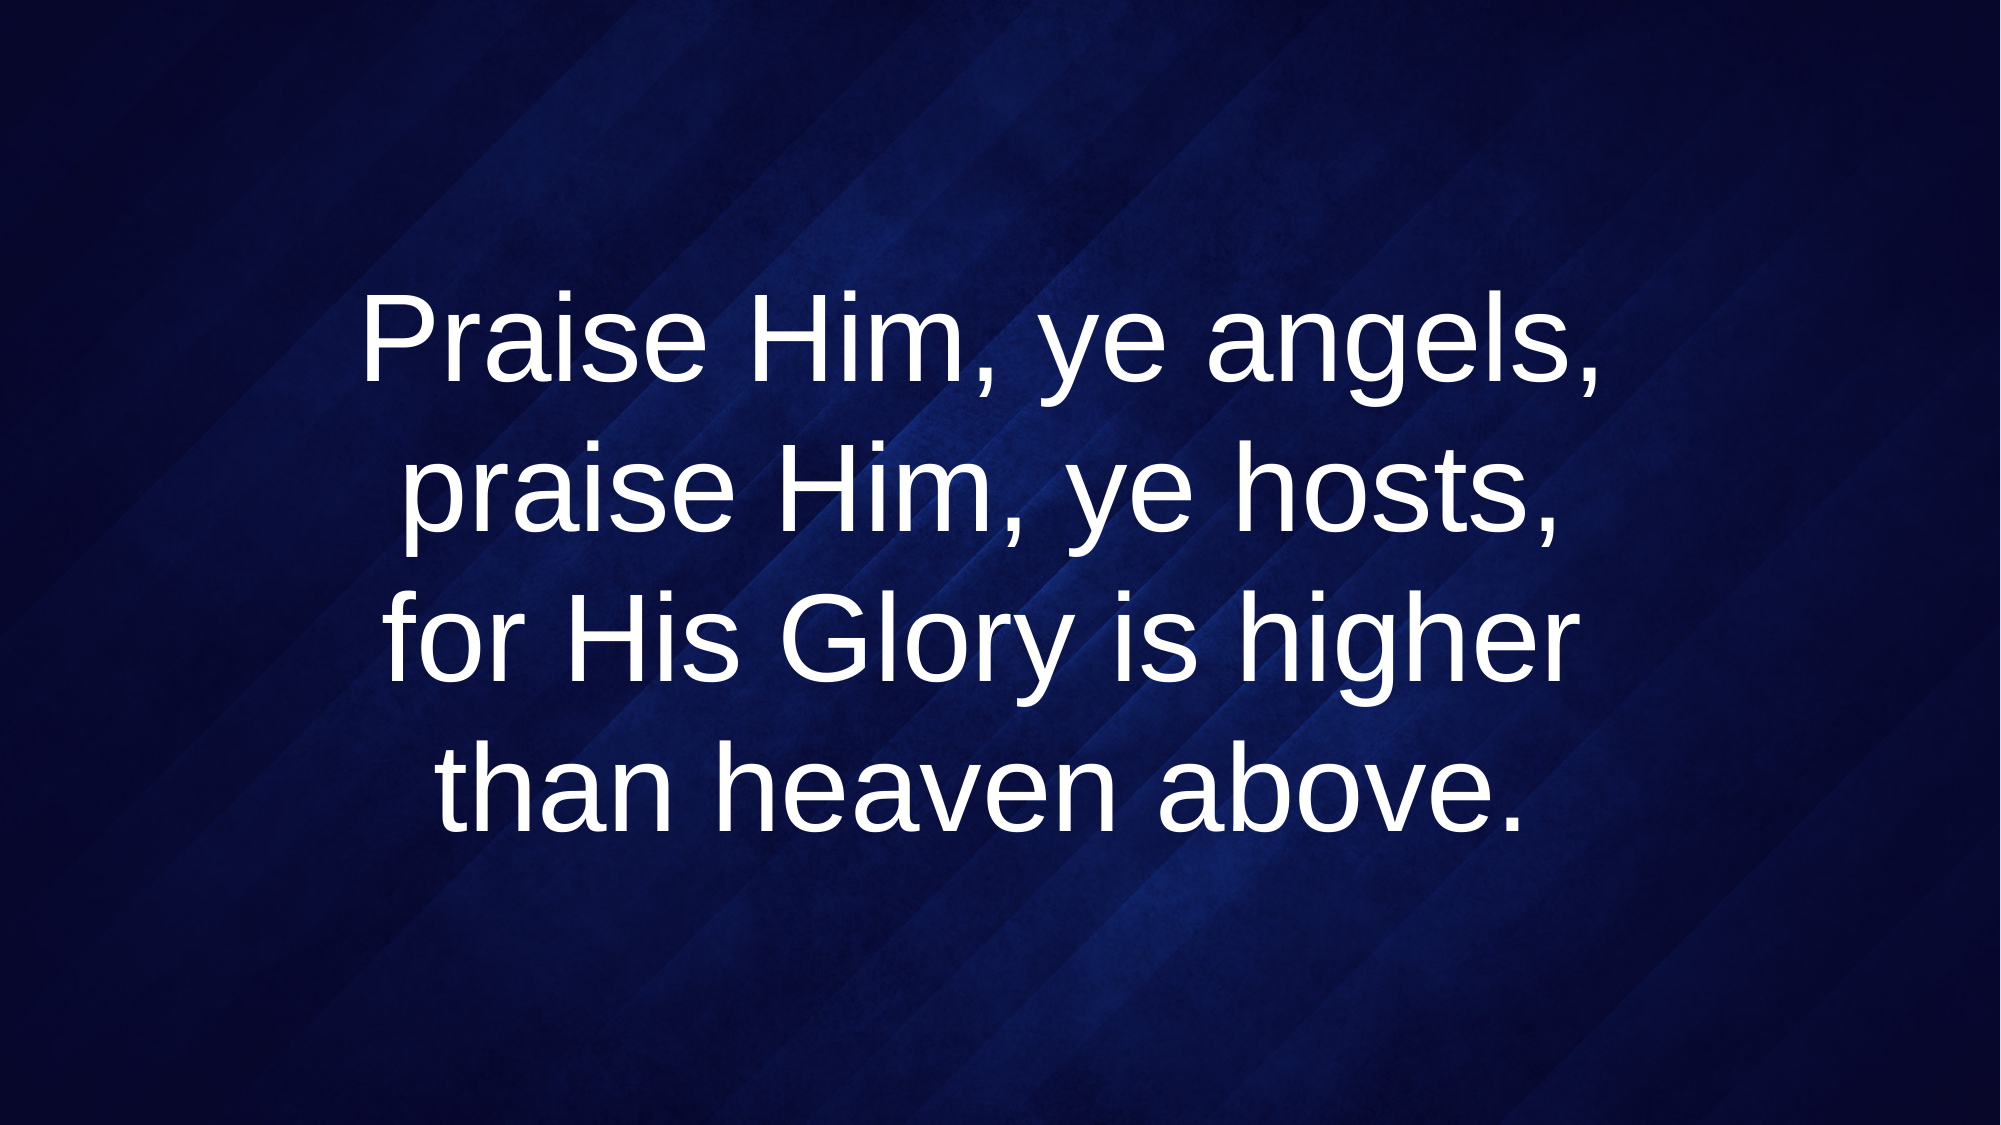

# Praise Him, ye angels, praise Him, ye hosts, for His Glory is higher than heaven above.